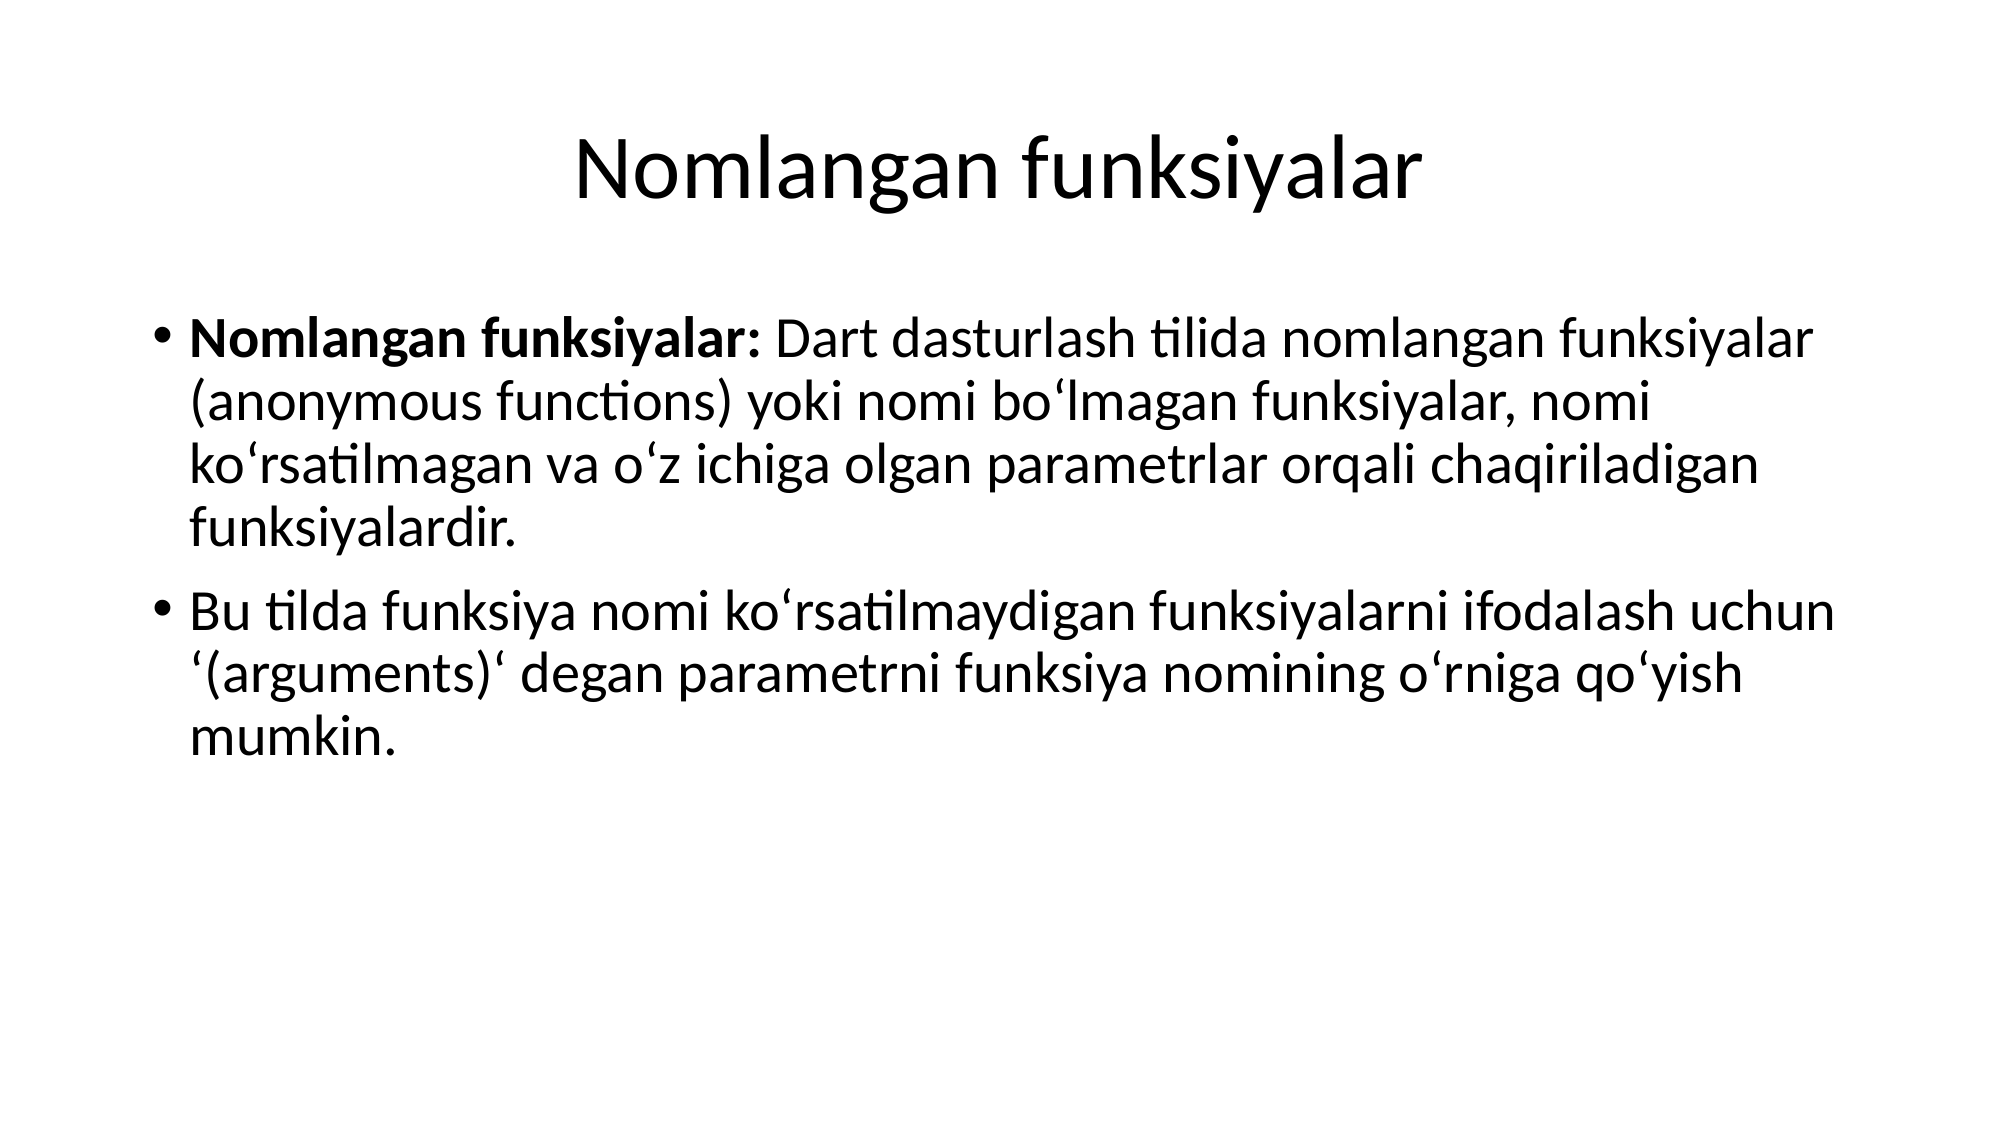

# Nomlangan funksiyalar
Nomlangan funksiyalar: Dart dasturlash tilida nomlangan funksiyalar (anonymous functions) yoki nomi bo‘lmagan funksiyalar, nomi ko‘rsatilmagan va o‘z ichiga olgan parametrlar orqali chaqiriladigan funksiyalardir.
Bu tilda funksiya nomi ko‘rsatilmaydigan funksiyalarni ifodalash uchun ‘(arguments)‘ degan parametrni funksiya nomining o‘rniga qo‘yish mumkin.